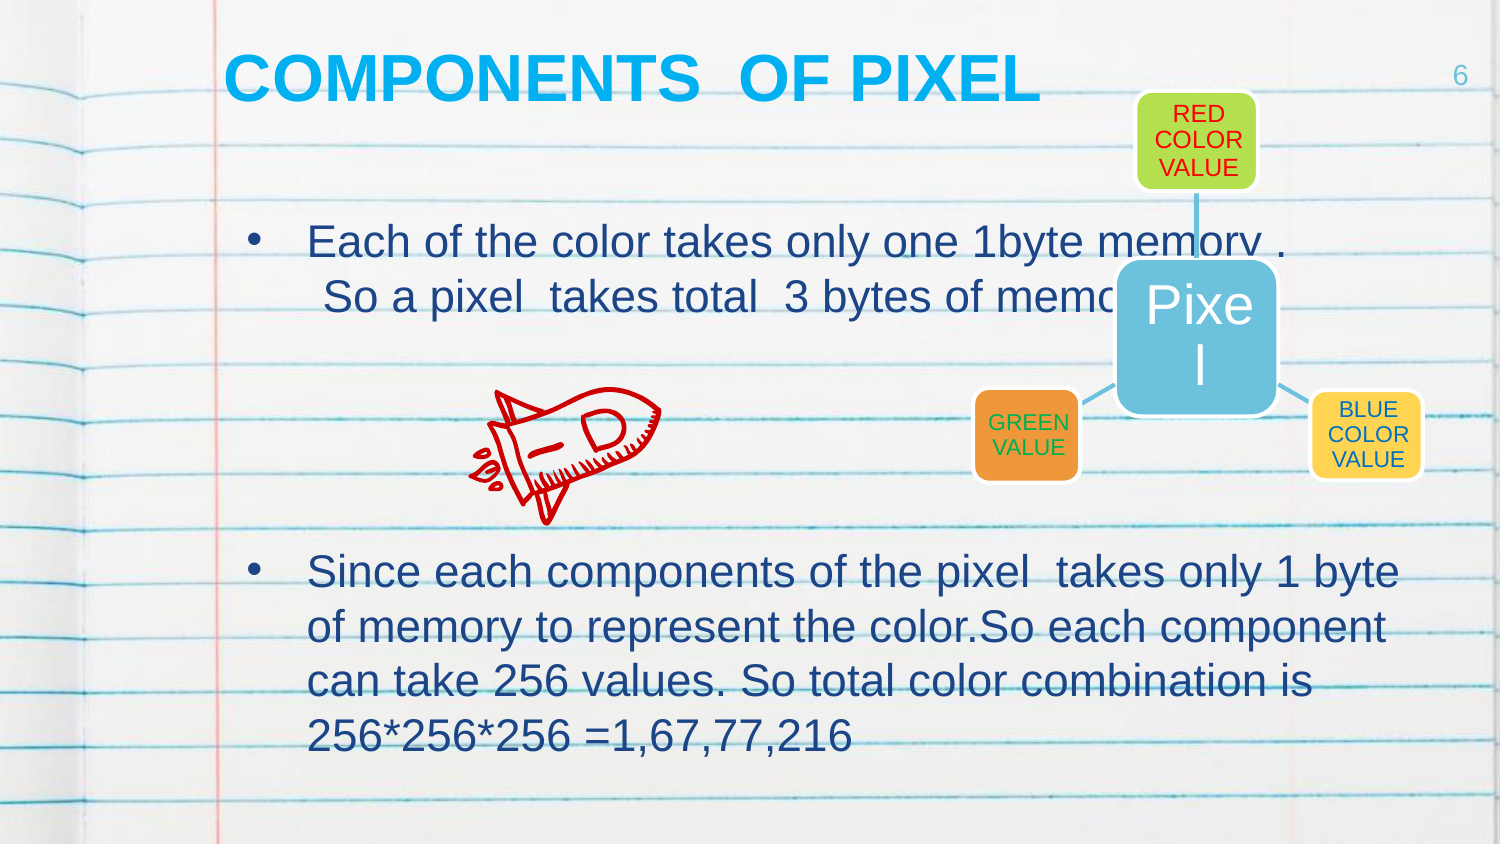

# COMPONENTS  OF PIXEL
6
Pixel
RED COLOR VALUE
BLUE COLOR VALUE
GREEN VALUE
Each of the color takes only one 1byte memory .
      So a pixel  takes total  3 bytes of memory

Since each components of the pixel  takes only 1 byte of memory to represent the color.So each component can take 256 values. So total color combination is 256*256*256 =1,67,77,216